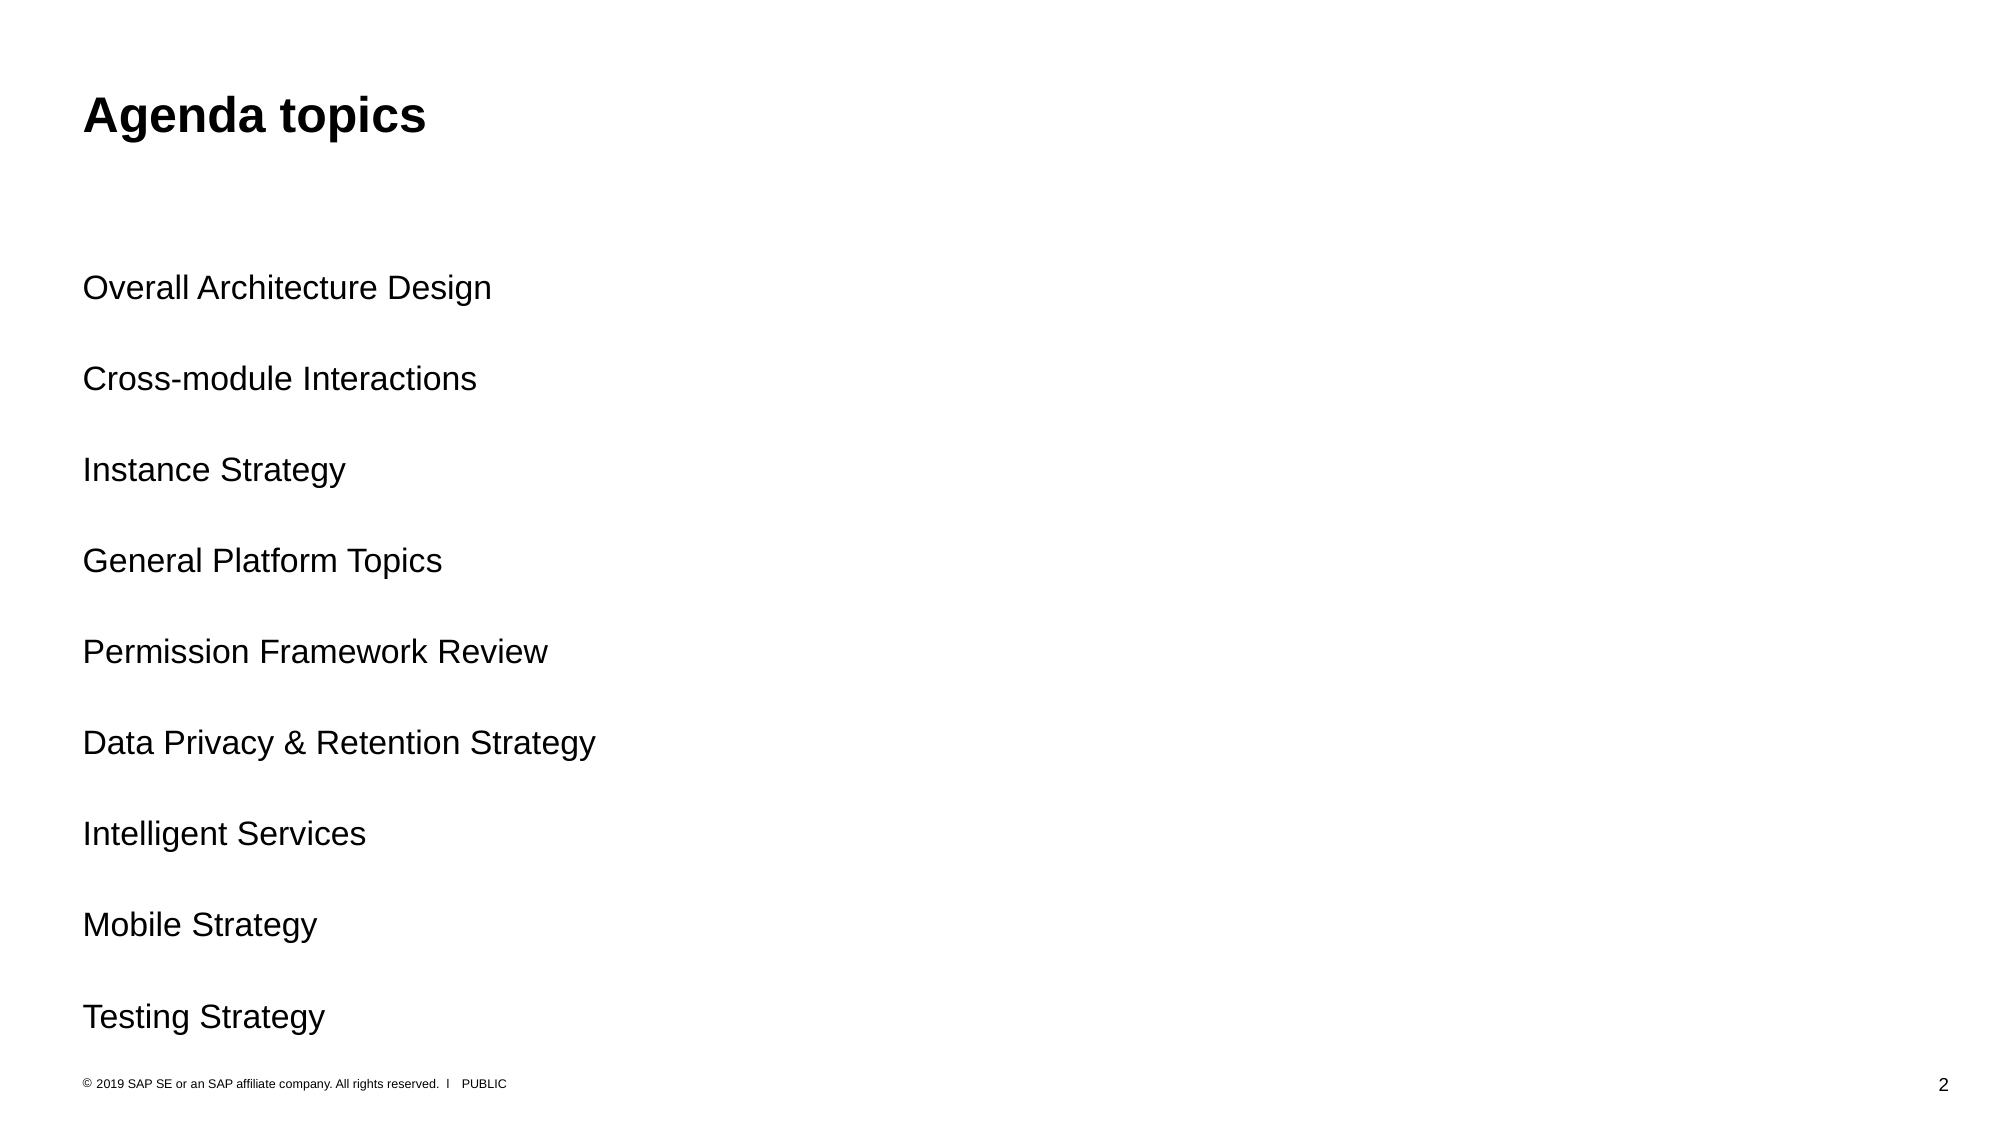

# Agenda topics
Overall Architecture Design
Cross-module Interactions
Instance Strategy
General Platform Topics
Permission Framework Review
Data Privacy & Retention Strategy
Intelligent Services
Mobile Strategy
Testing Strategy